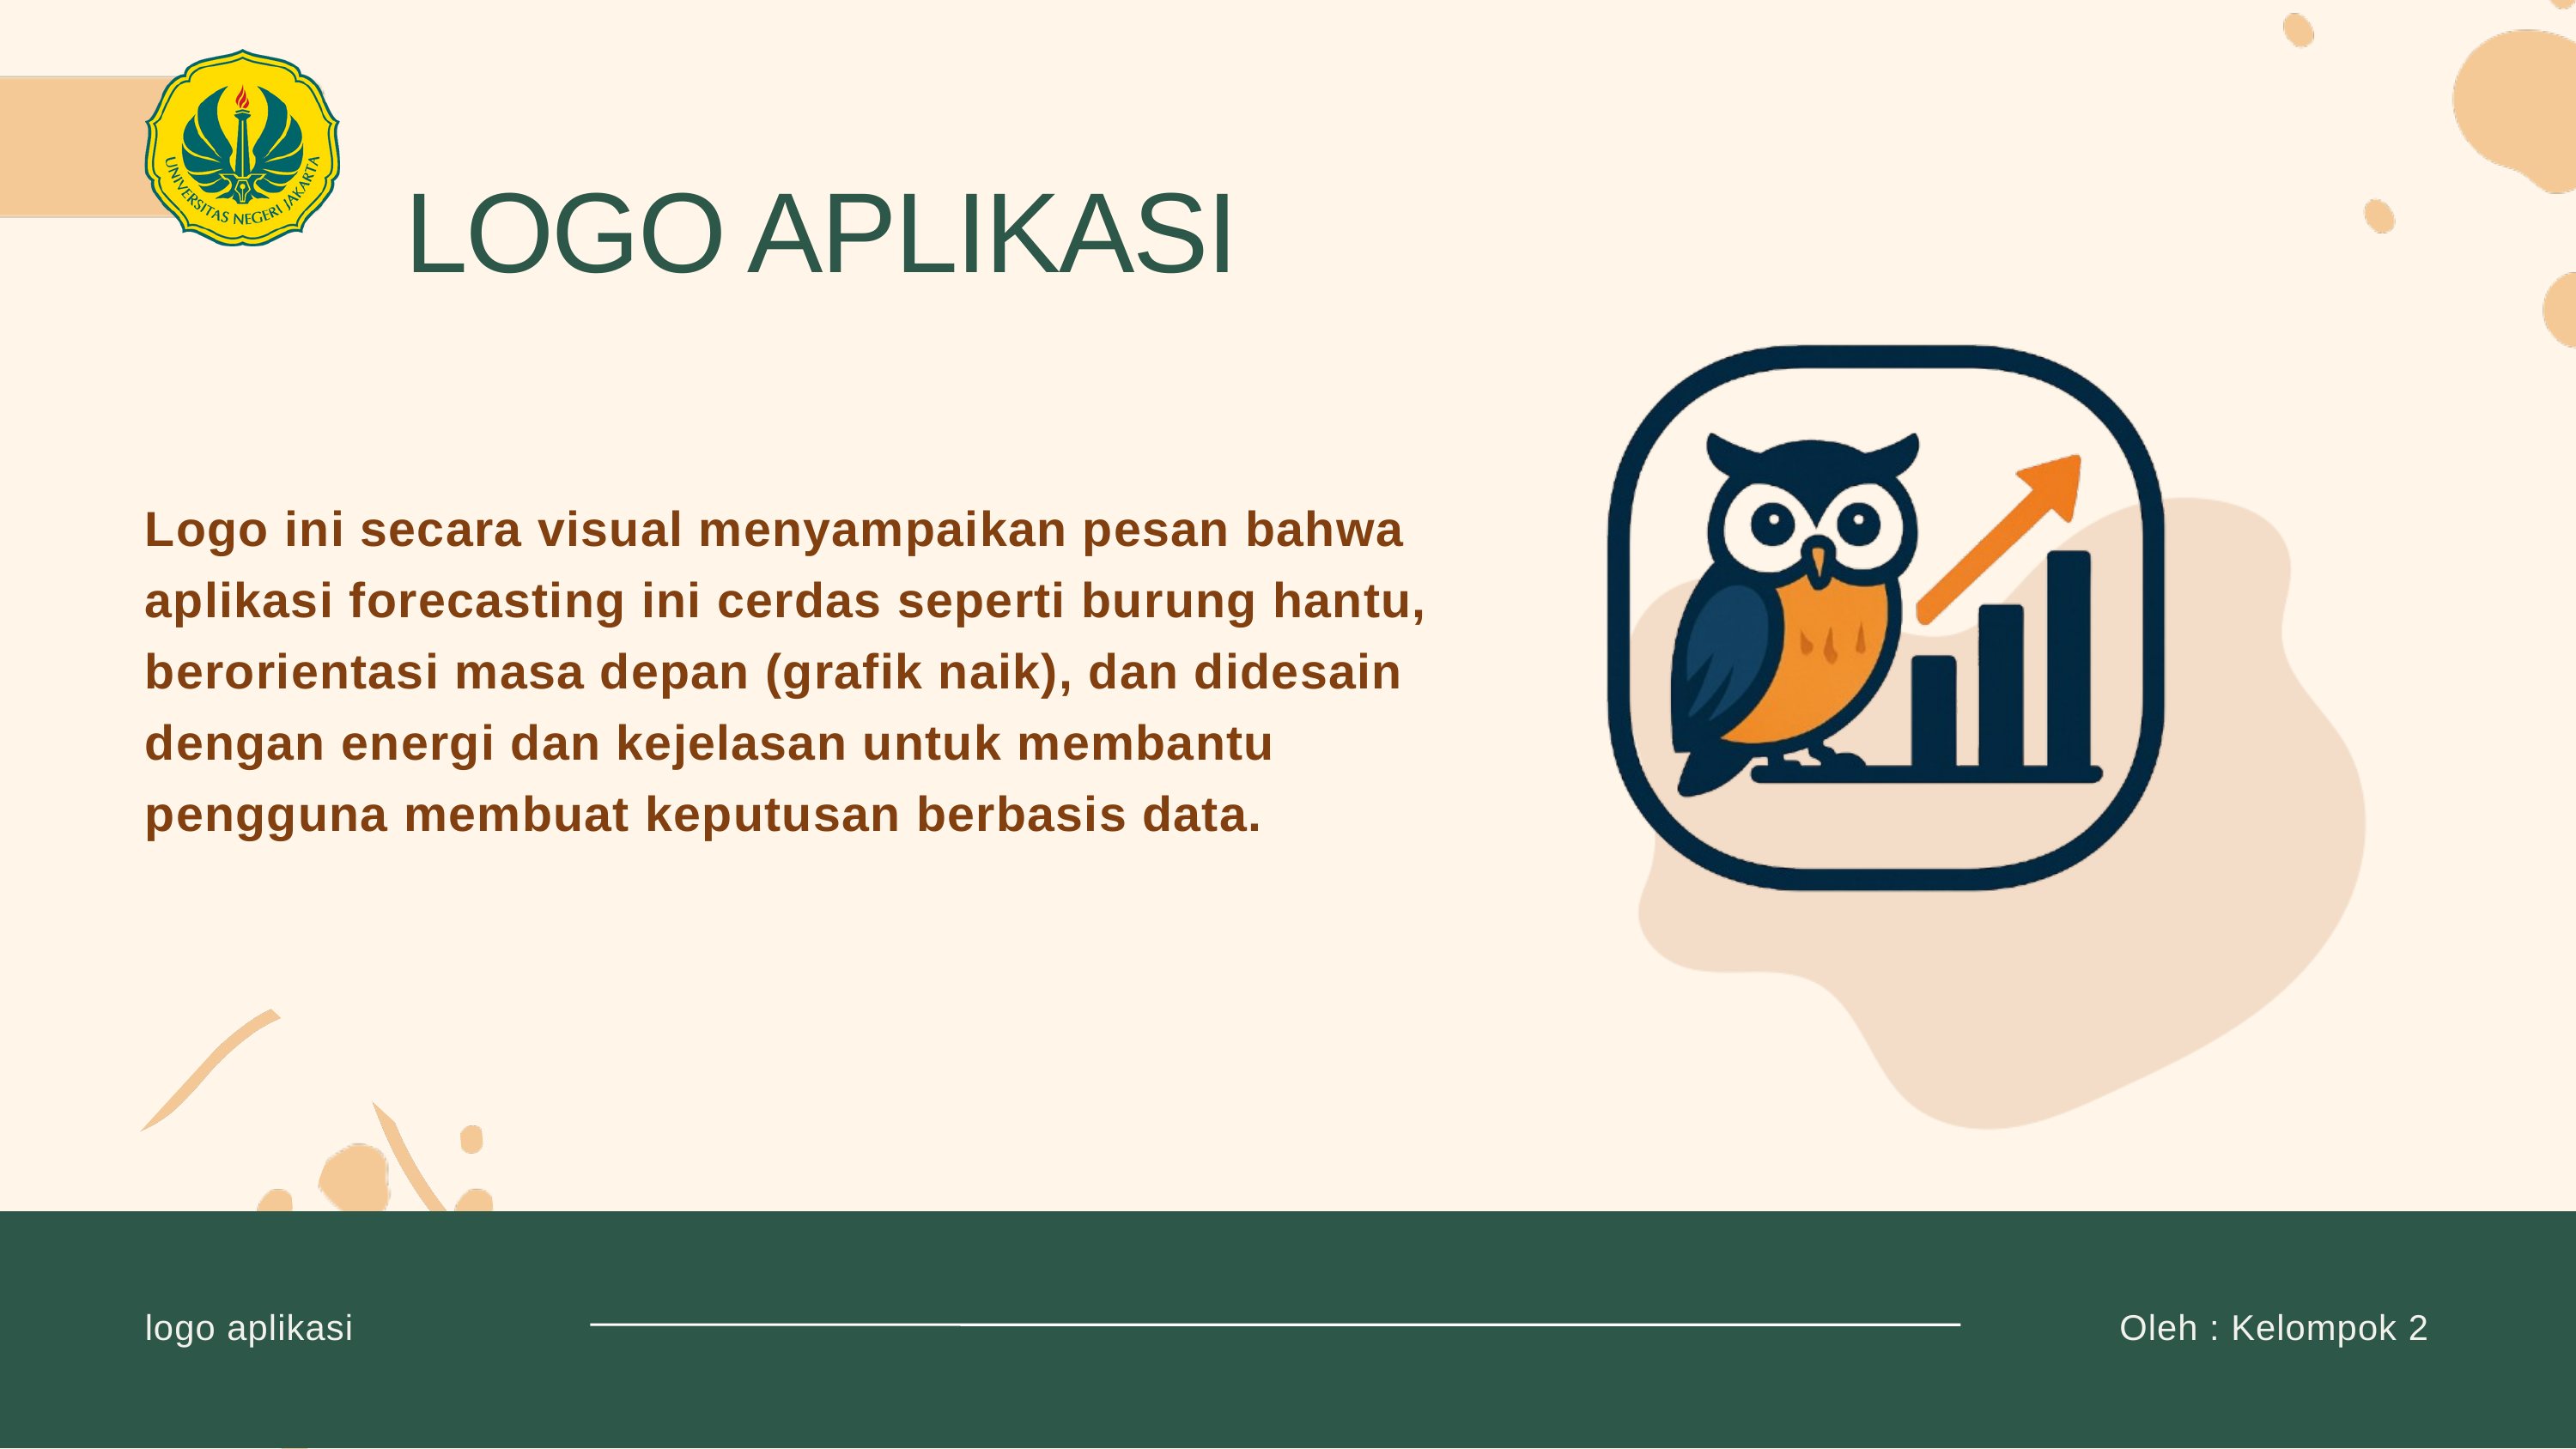

LOGO APLIKASI

Logo ini secara visual menyampaikan pesan bahwa aplikasi forecasting ini cerdas seperti burung hantu, berorientasi masa depan (grafik naik), dan didesain dengan energi dan kejelasan untuk membantu pengguna membuat keputusan berbasis data.

logo aplikasi
Oleh : Kelompok 2